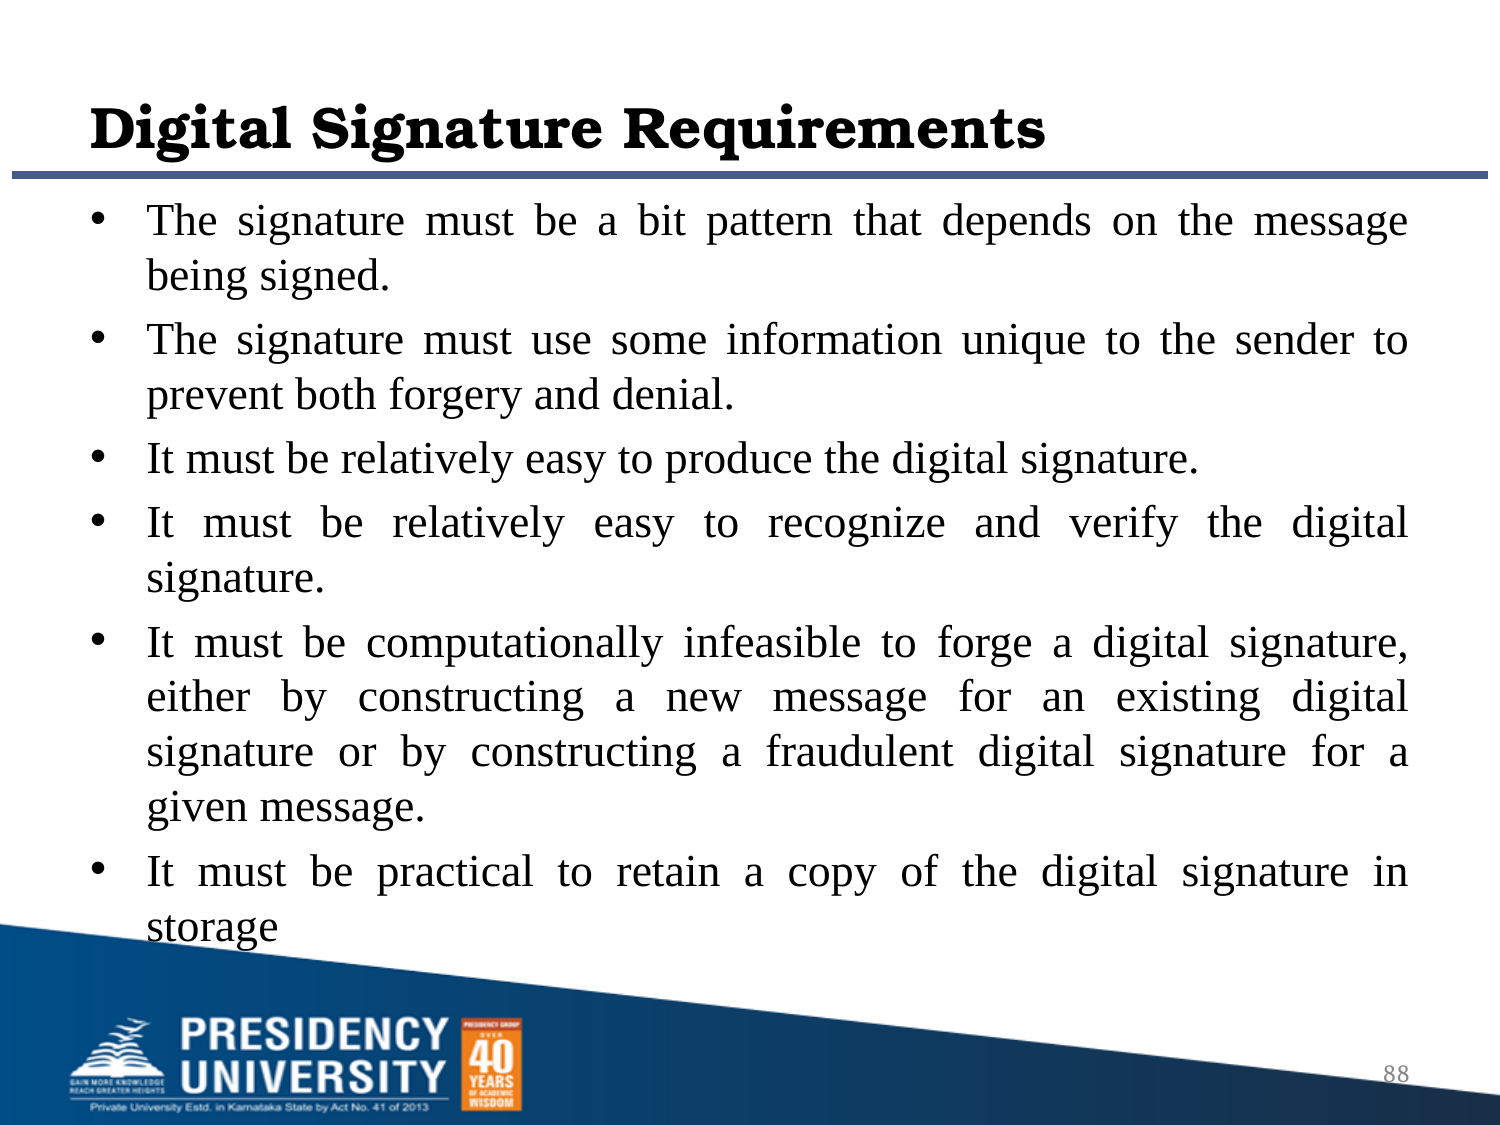

# Digital Signature Requirements
The signature must be a bit pattern that depends on the message being signed.
The signature must use some information unique to the sender to prevent both forgery and denial.
It must be relatively easy to produce the digital signature.
It must be relatively easy to recognize and verify the digital signature.
It must be computationally infeasible to forge a digital signature, either by constructing a new message for an existing digital signature or by constructing a fraudulent digital signature for a given message.
It must be practical to retain a copy of the digital signature in storage
88